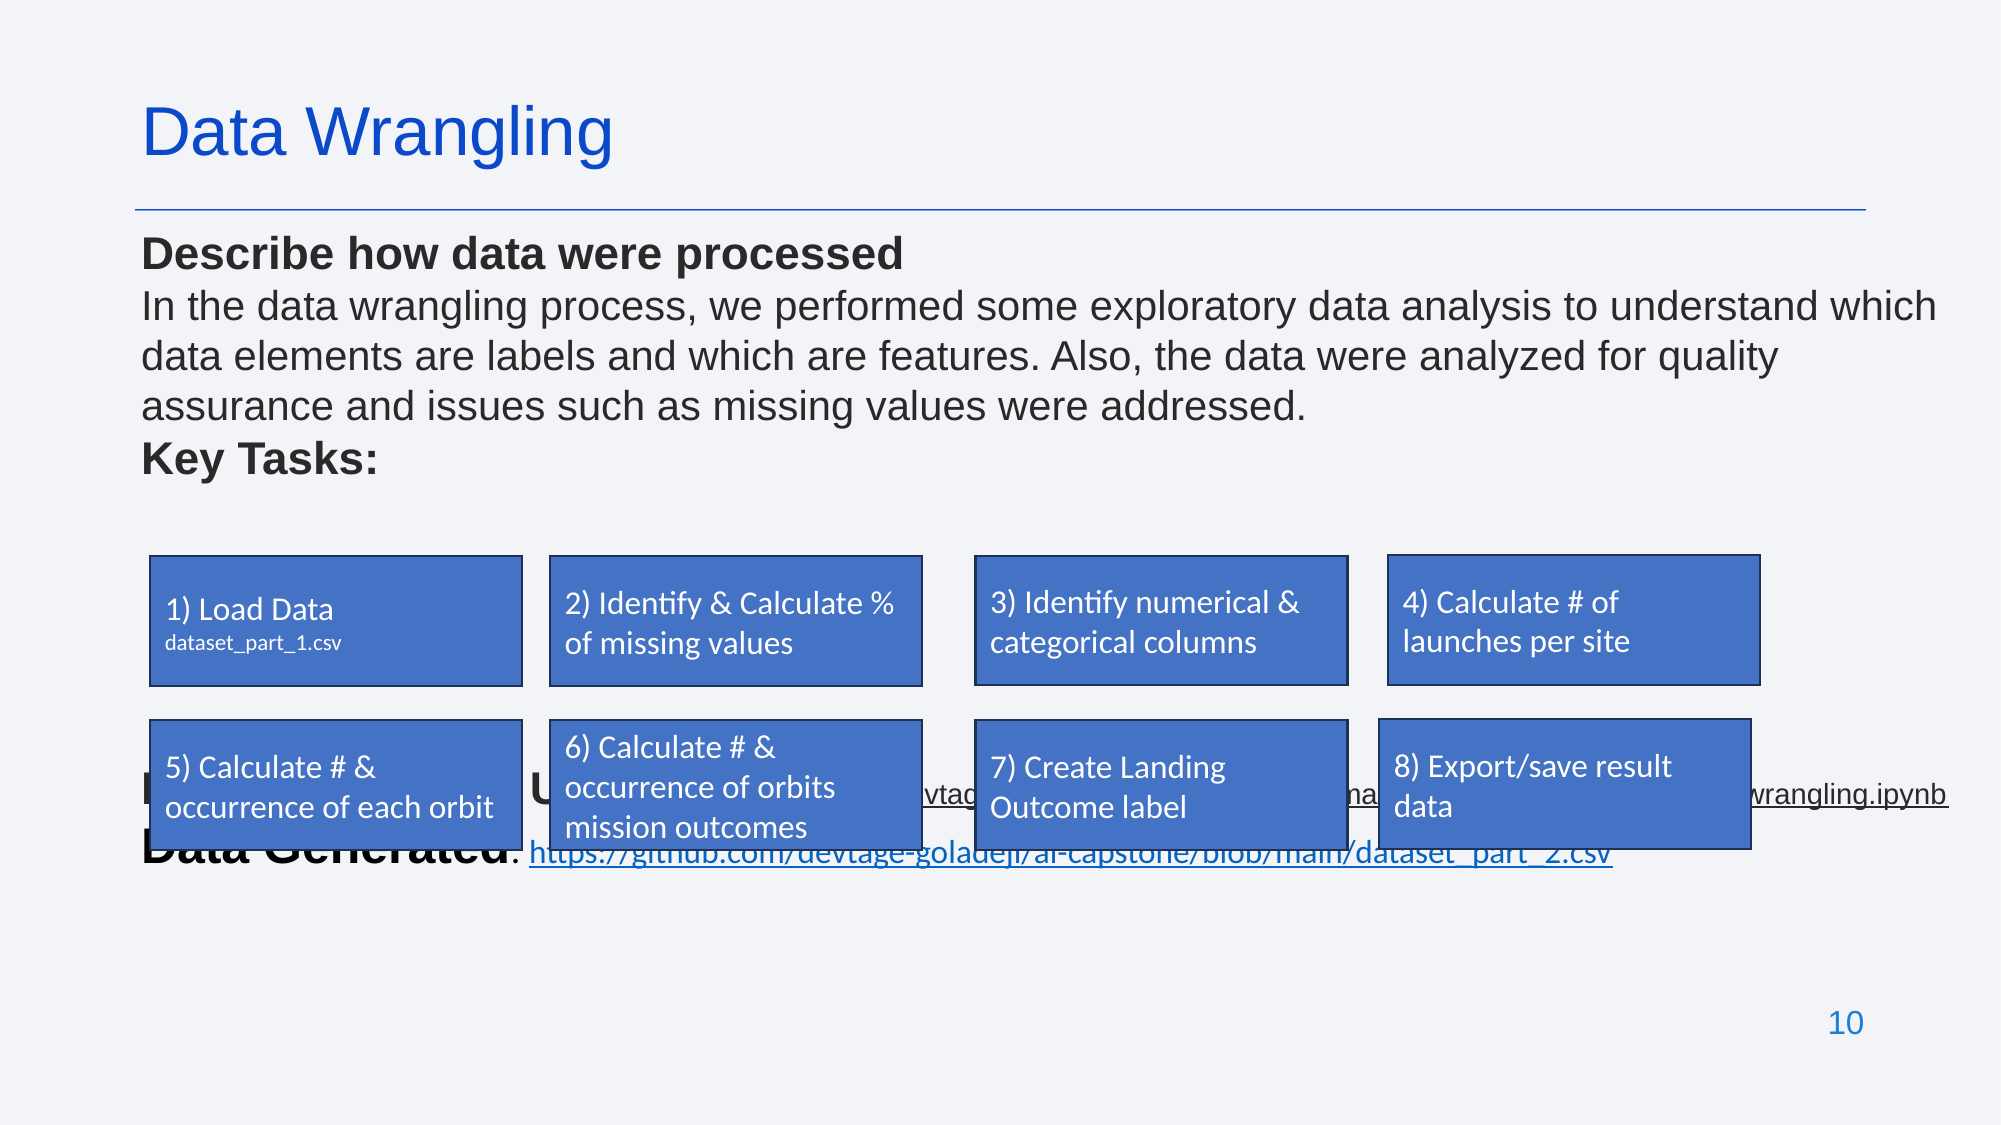

Data Wrangling
Describe how data were processed
In the data wrangling process, we performed some exploratory data analysis to understand which data elements are labels and which are features. Also, the data were analyzed for quality assurance and issues such as missing values were addressed.
Key Tasks:

Notebook GitHub URL: https://github.com/devtage-goladeji/ai-capstone/blob/main/labs-jupyter-spacex-Data-wrangling.ipynb
Data Generated: https://github.com/devtage-goladeji/ai-capstone/blob/main/dataset_part_2.csv
4) Calculate # of launches per site
3) Identify numerical & categorical columns
1) Load Data
dataset_part_1.csv
2) Identify & Calculate % of missing values
8) Export/save result data
5) Calculate # & occurrence of each orbit
6) Calculate # & occurrence of orbits mission outcomes
7) Create Landing Outcome label
10